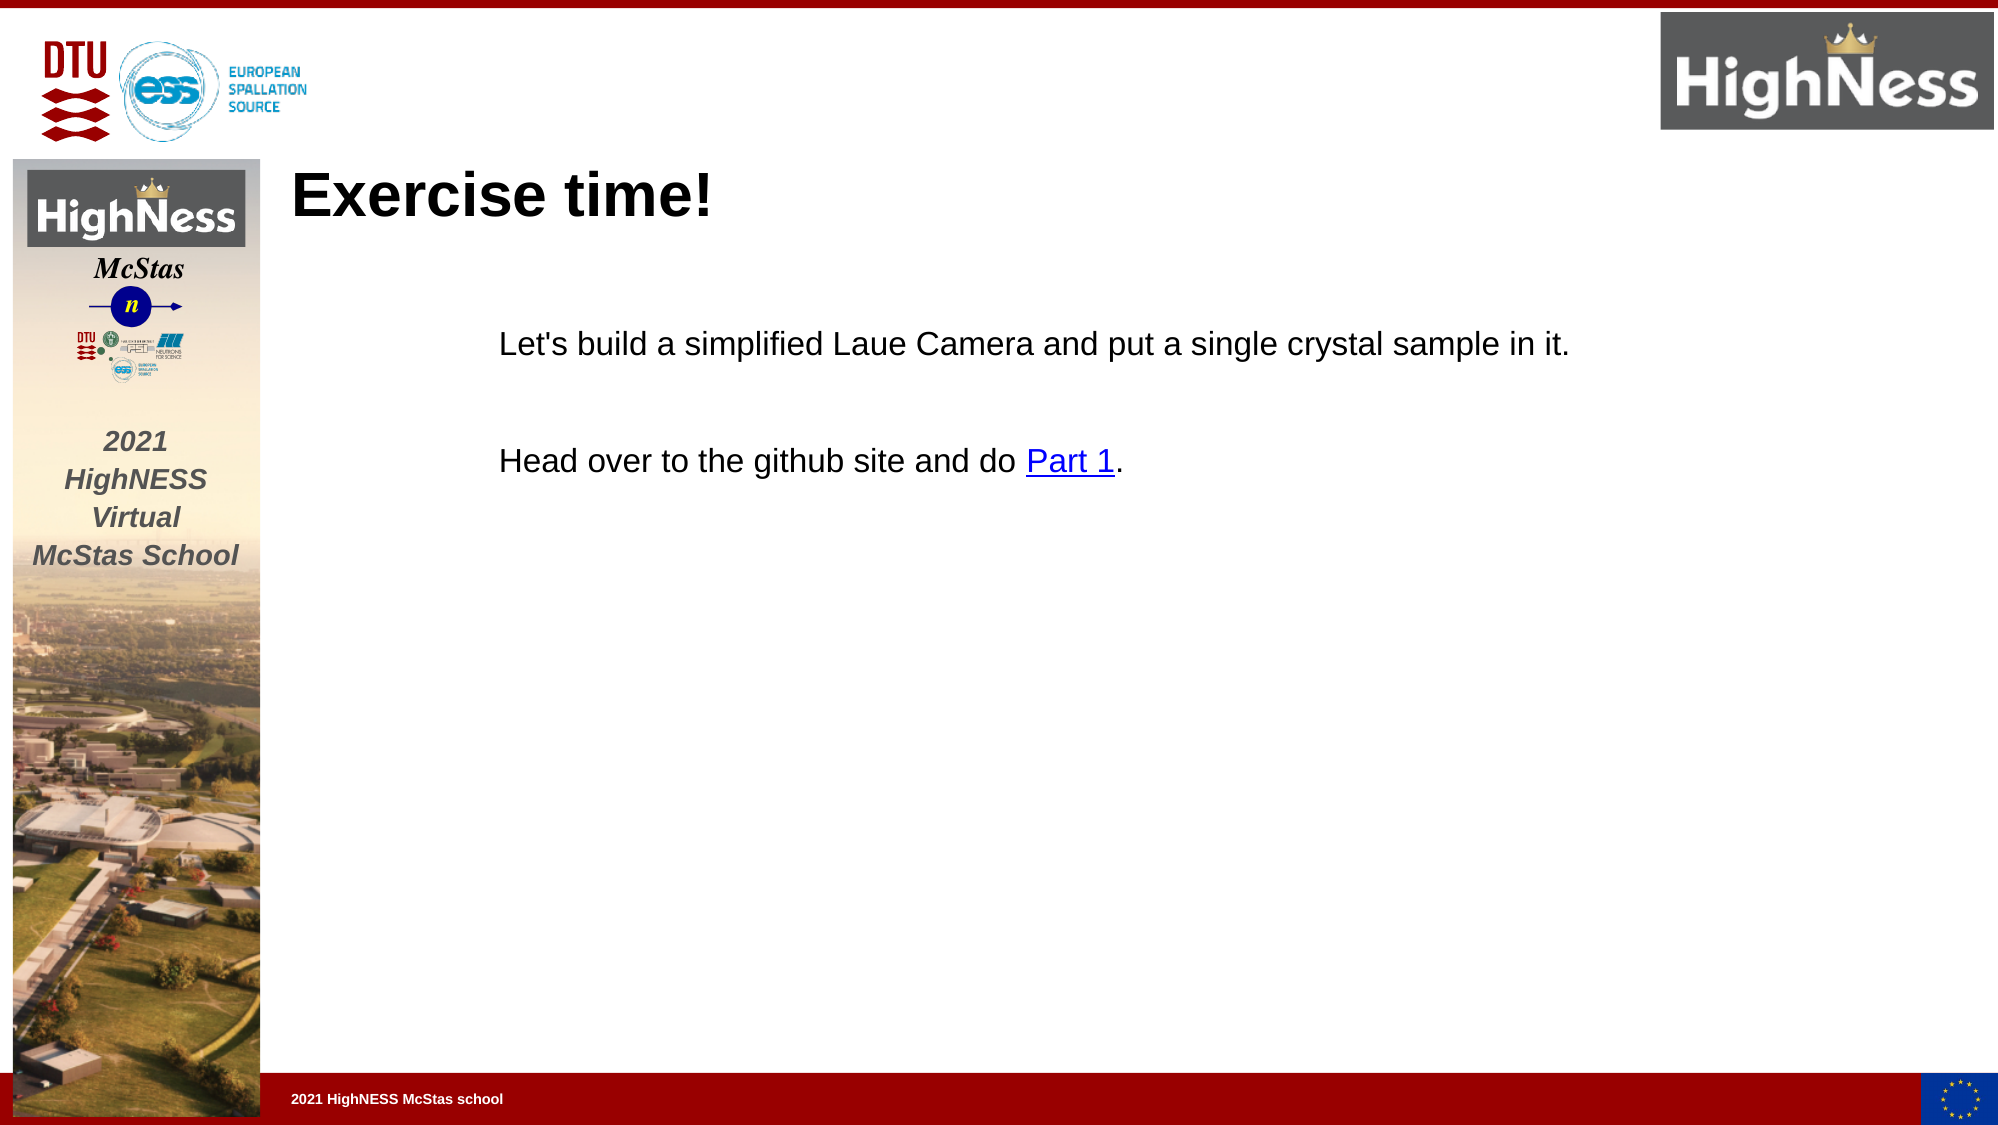

# Exercise time!
Let's build a simplified Laue Camera and put a single crystal sample in it.

Head over to the github site and do Part 1.